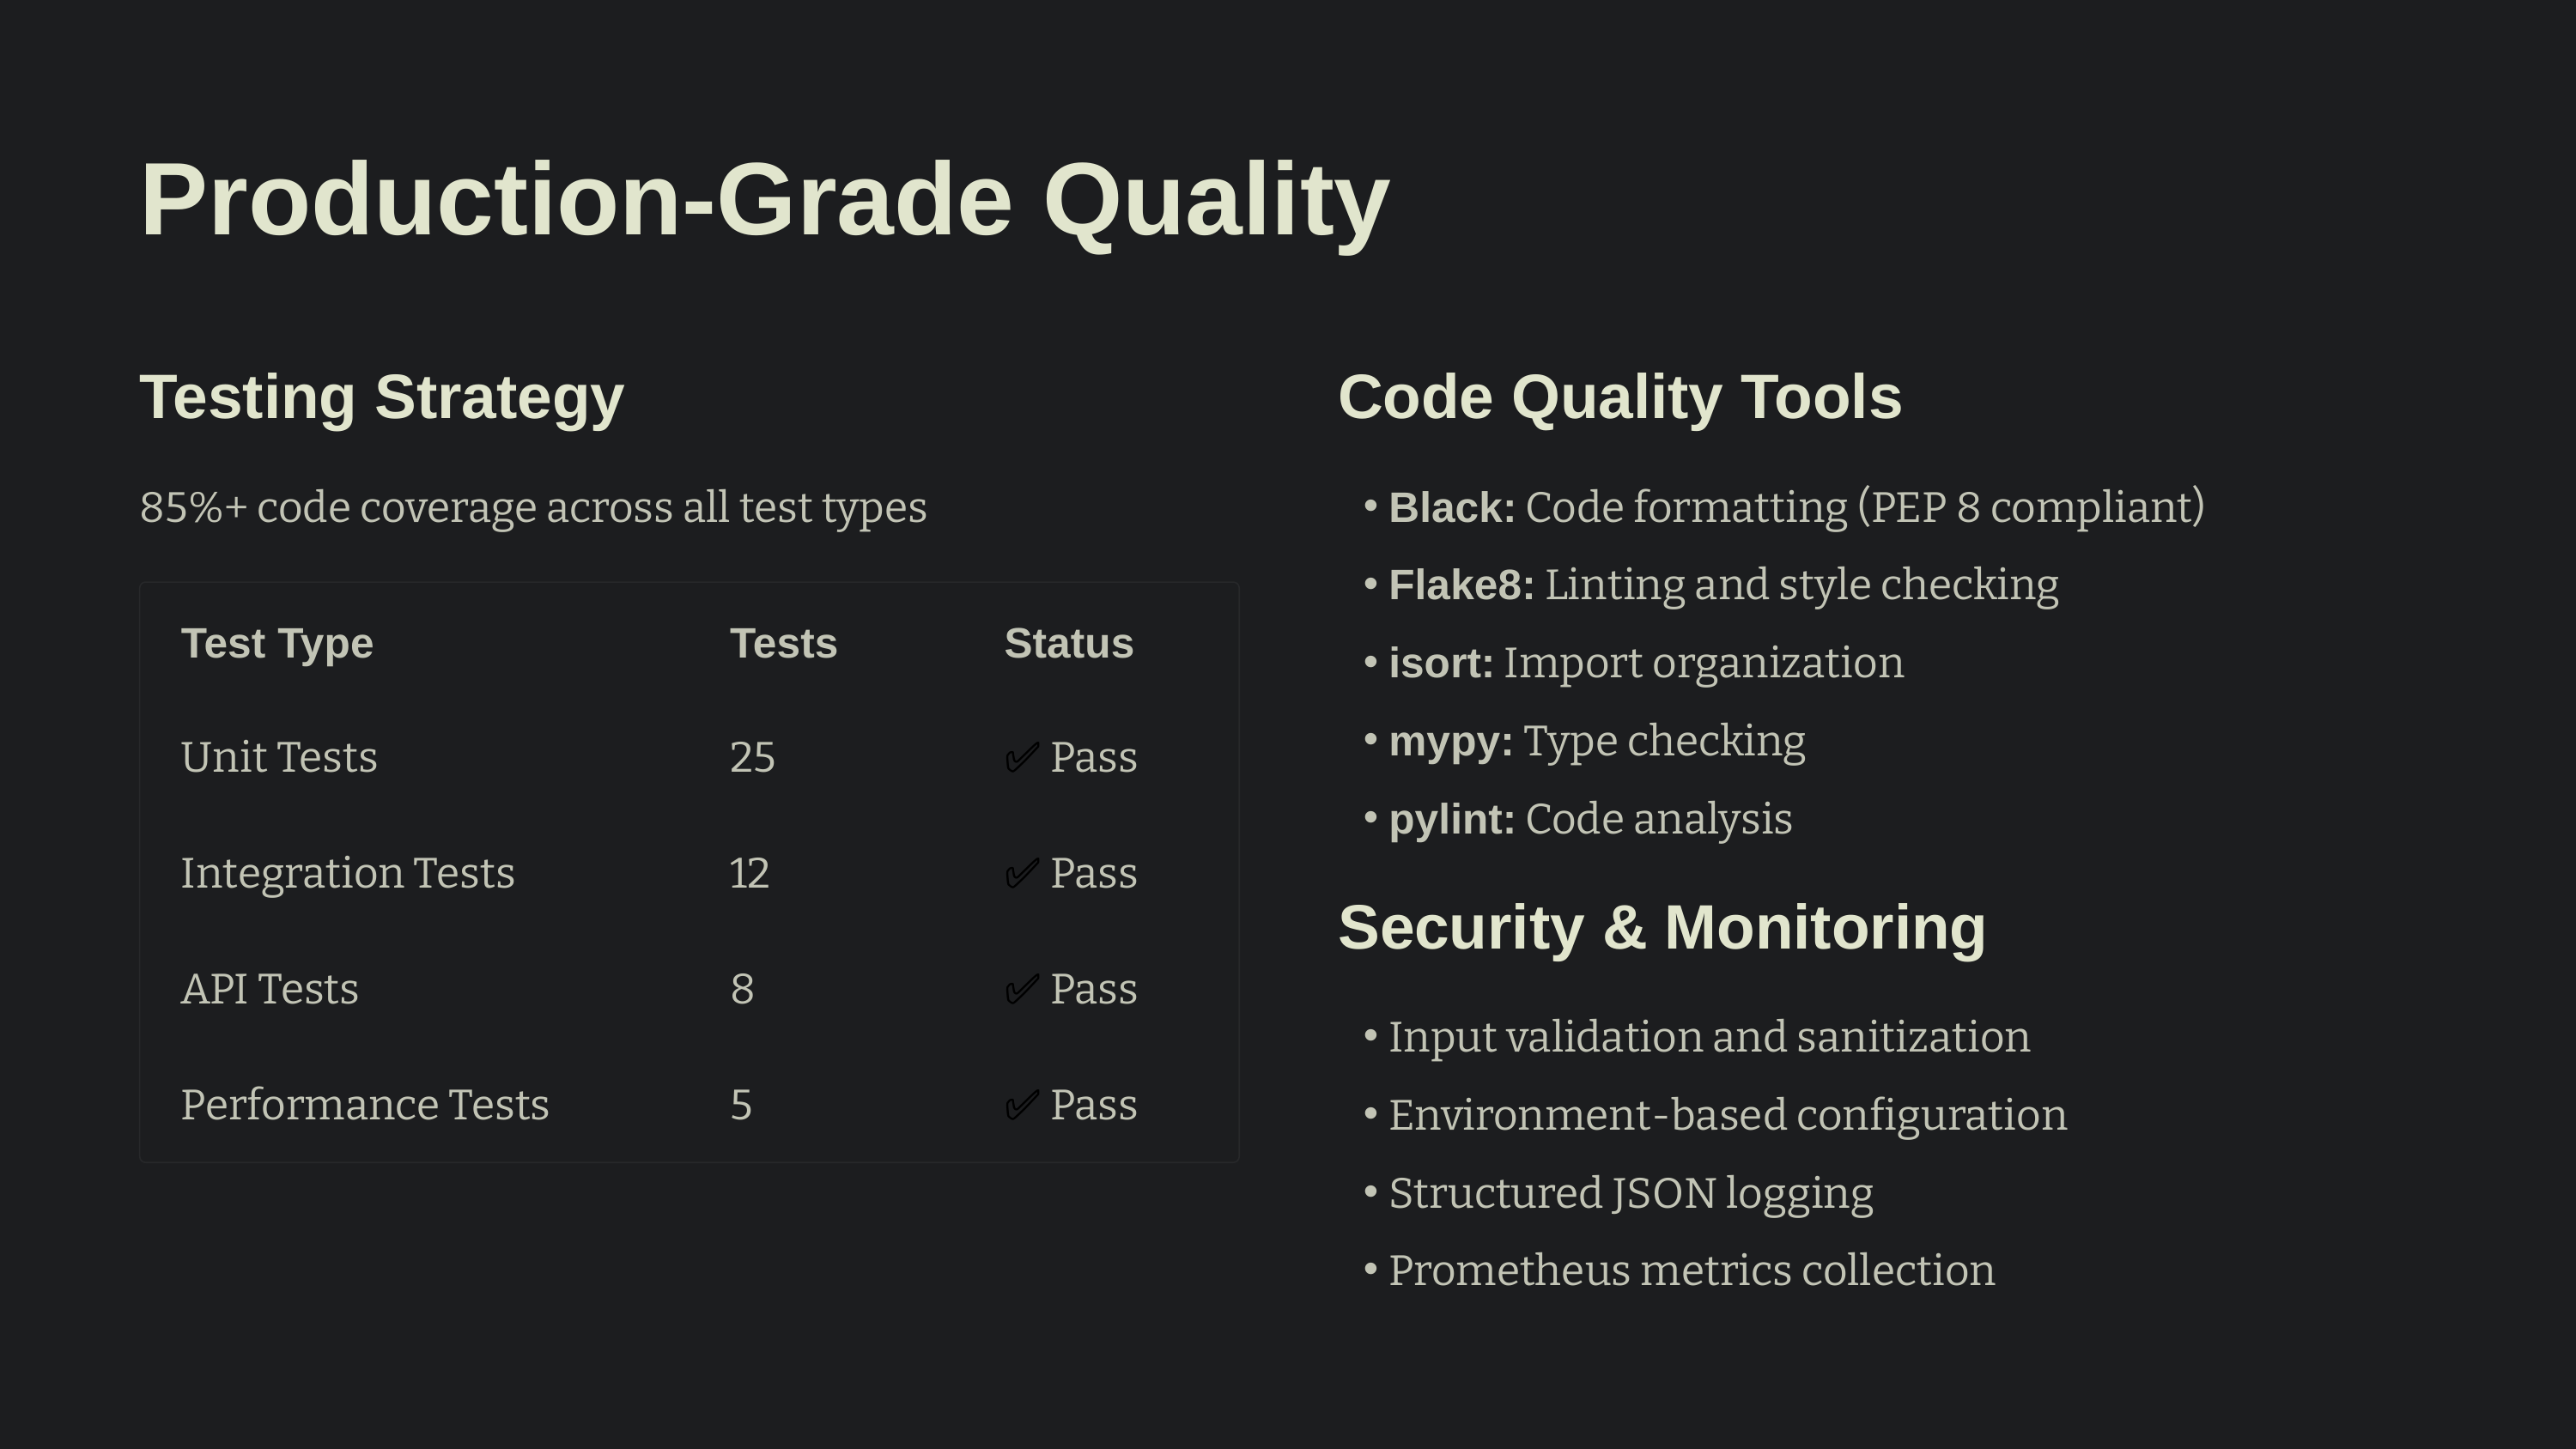

Production-Grade Quality
Testing Strategy
Code Quality Tools
85%+ code coverage across all test types
Black: Code formatting (PEP 8 compliant)
Flake8: Linting and style checking

Test Type
Tests
Status
isort: Import organization
mypy: Type checking

Unit Tests
25
✅ Pass
pylint: Code analysis

Integration Tests
12
✅ Pass
Security & Monitoring

API Tests
8
✅ Pass
Input validation and sanitization

Performance Tests
5
✅ Pass
Environment-based configuration
Structured JSON logging
Prometheus metrics collection